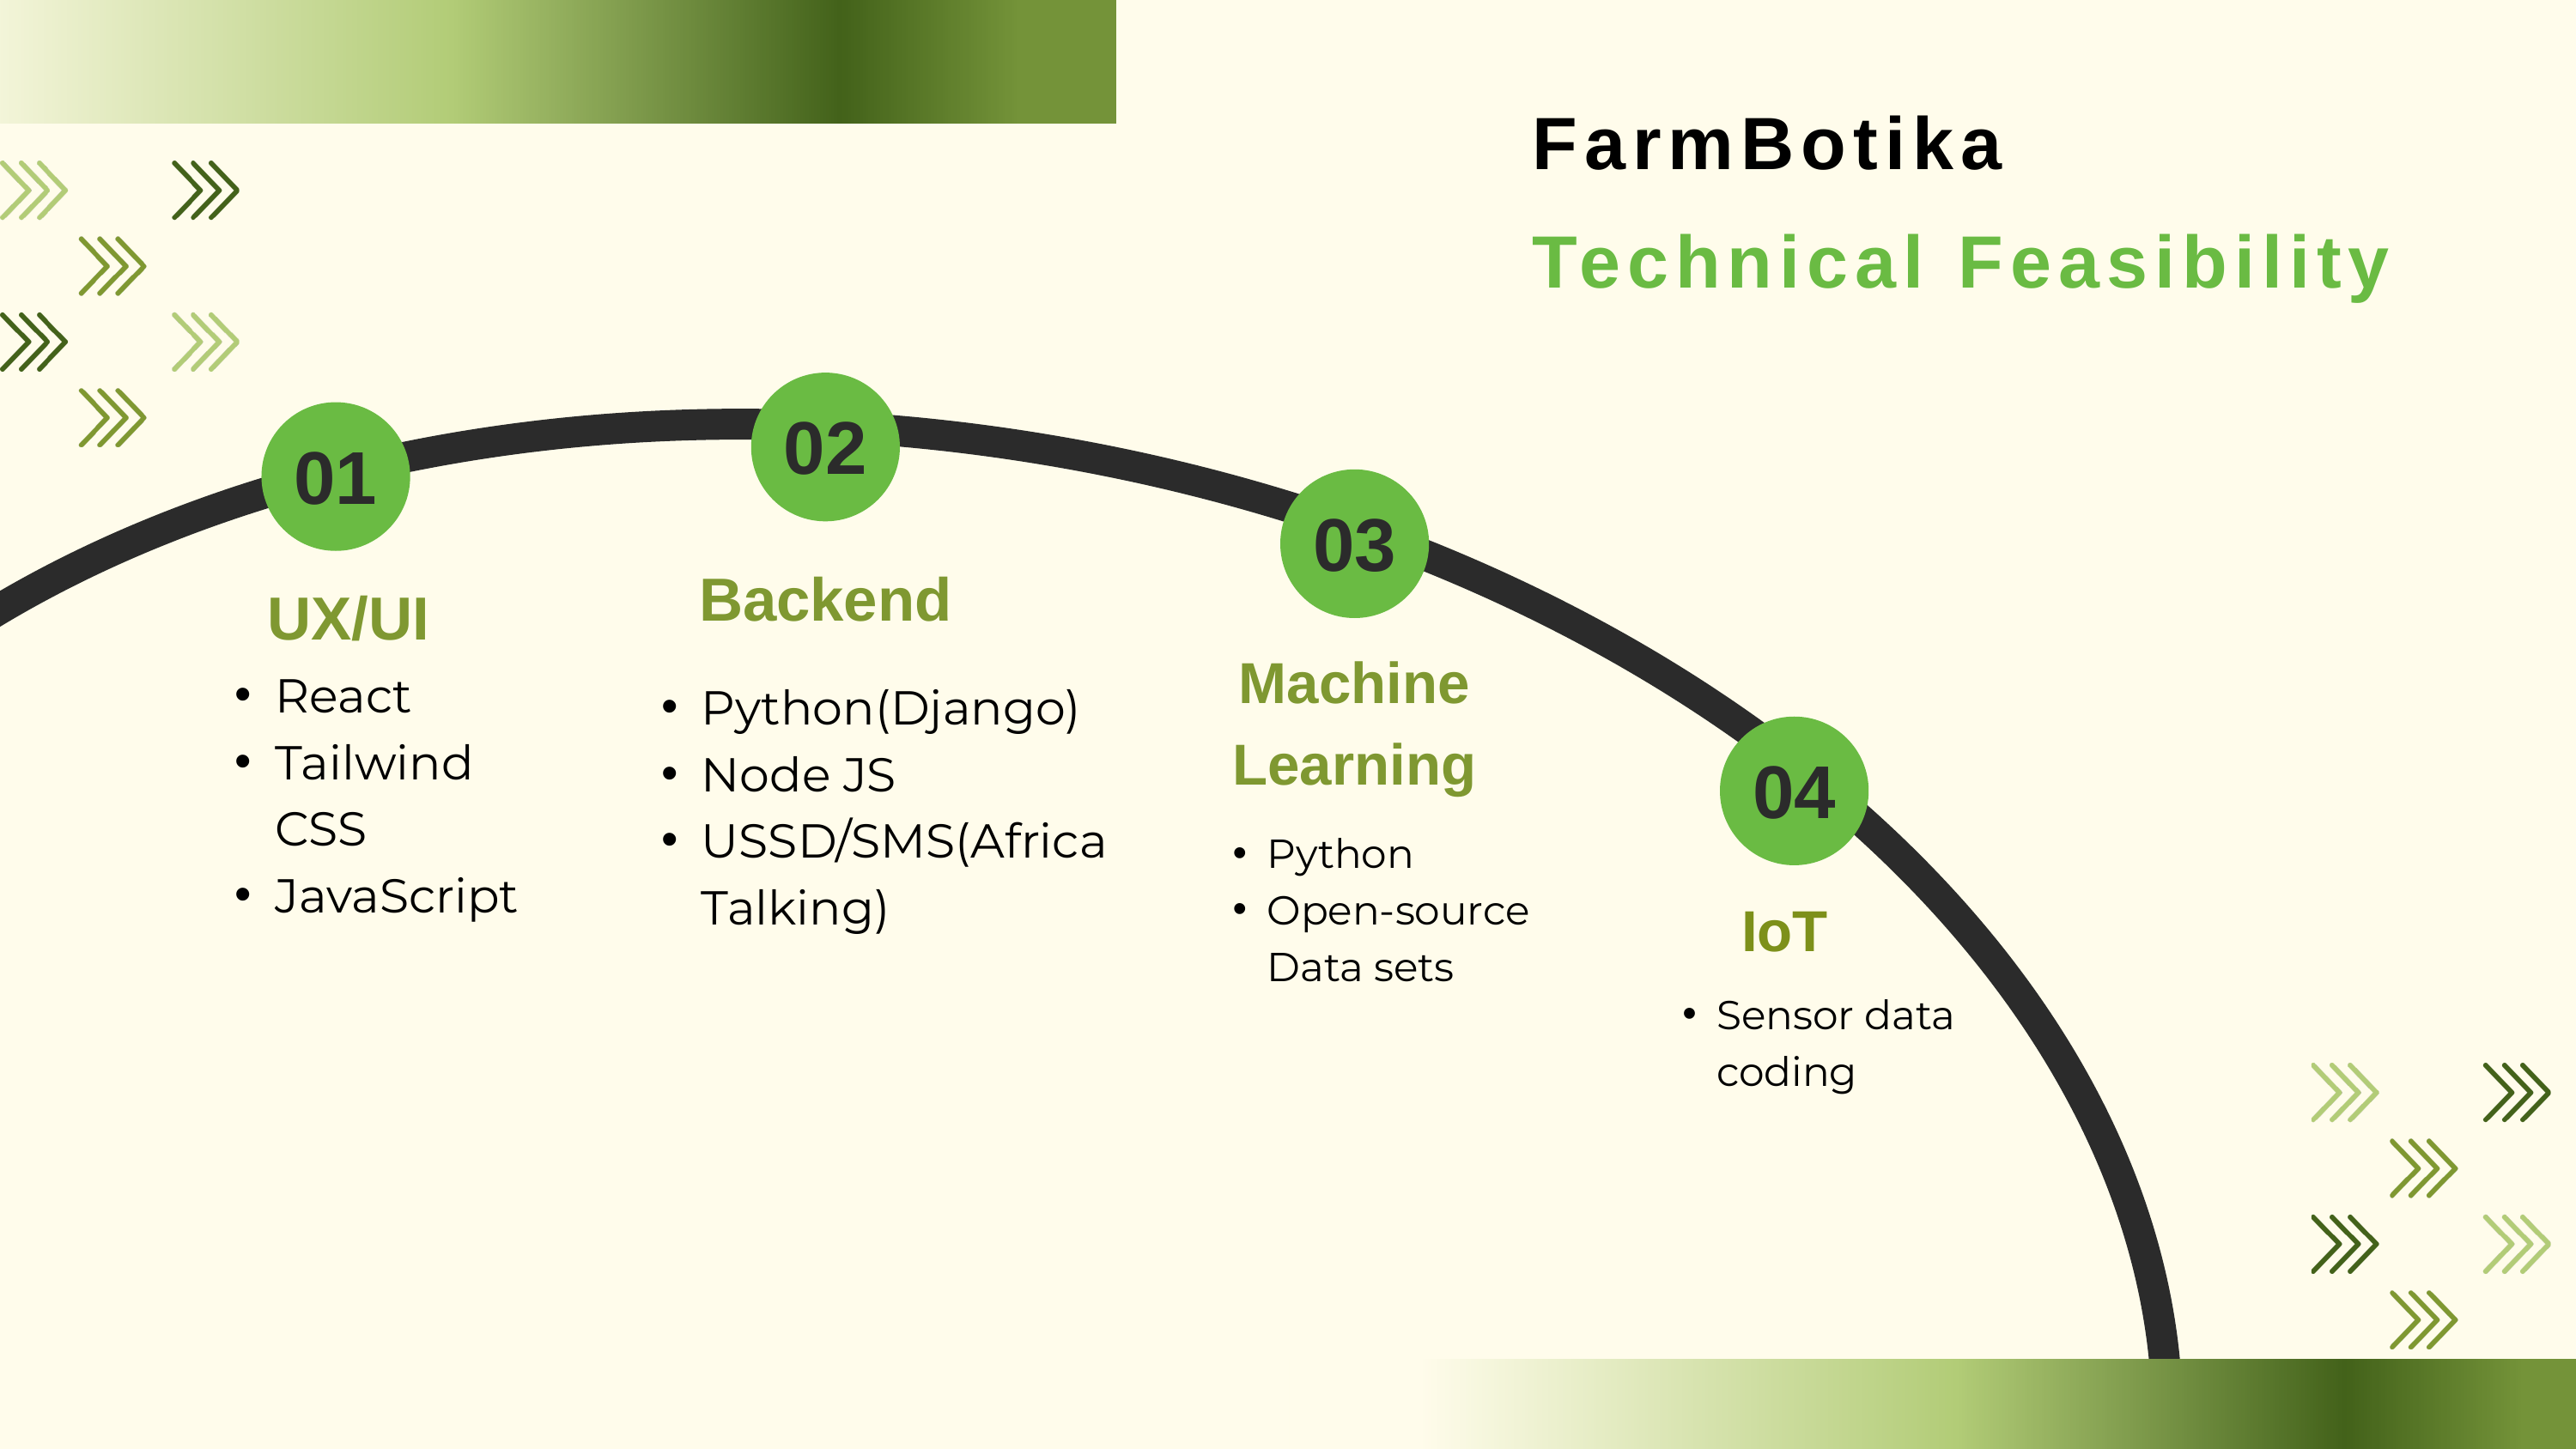

FarmBotika

Technical Feasibility

02

01

03
Backend
UX/UI
Machine Learning
React
Tailwind CSS
JavaScript
Python(Django)
Node JS
USSD/SMS(Africa Talking)

04
Python
Open-source Data sets
IoT
Sensor data coding